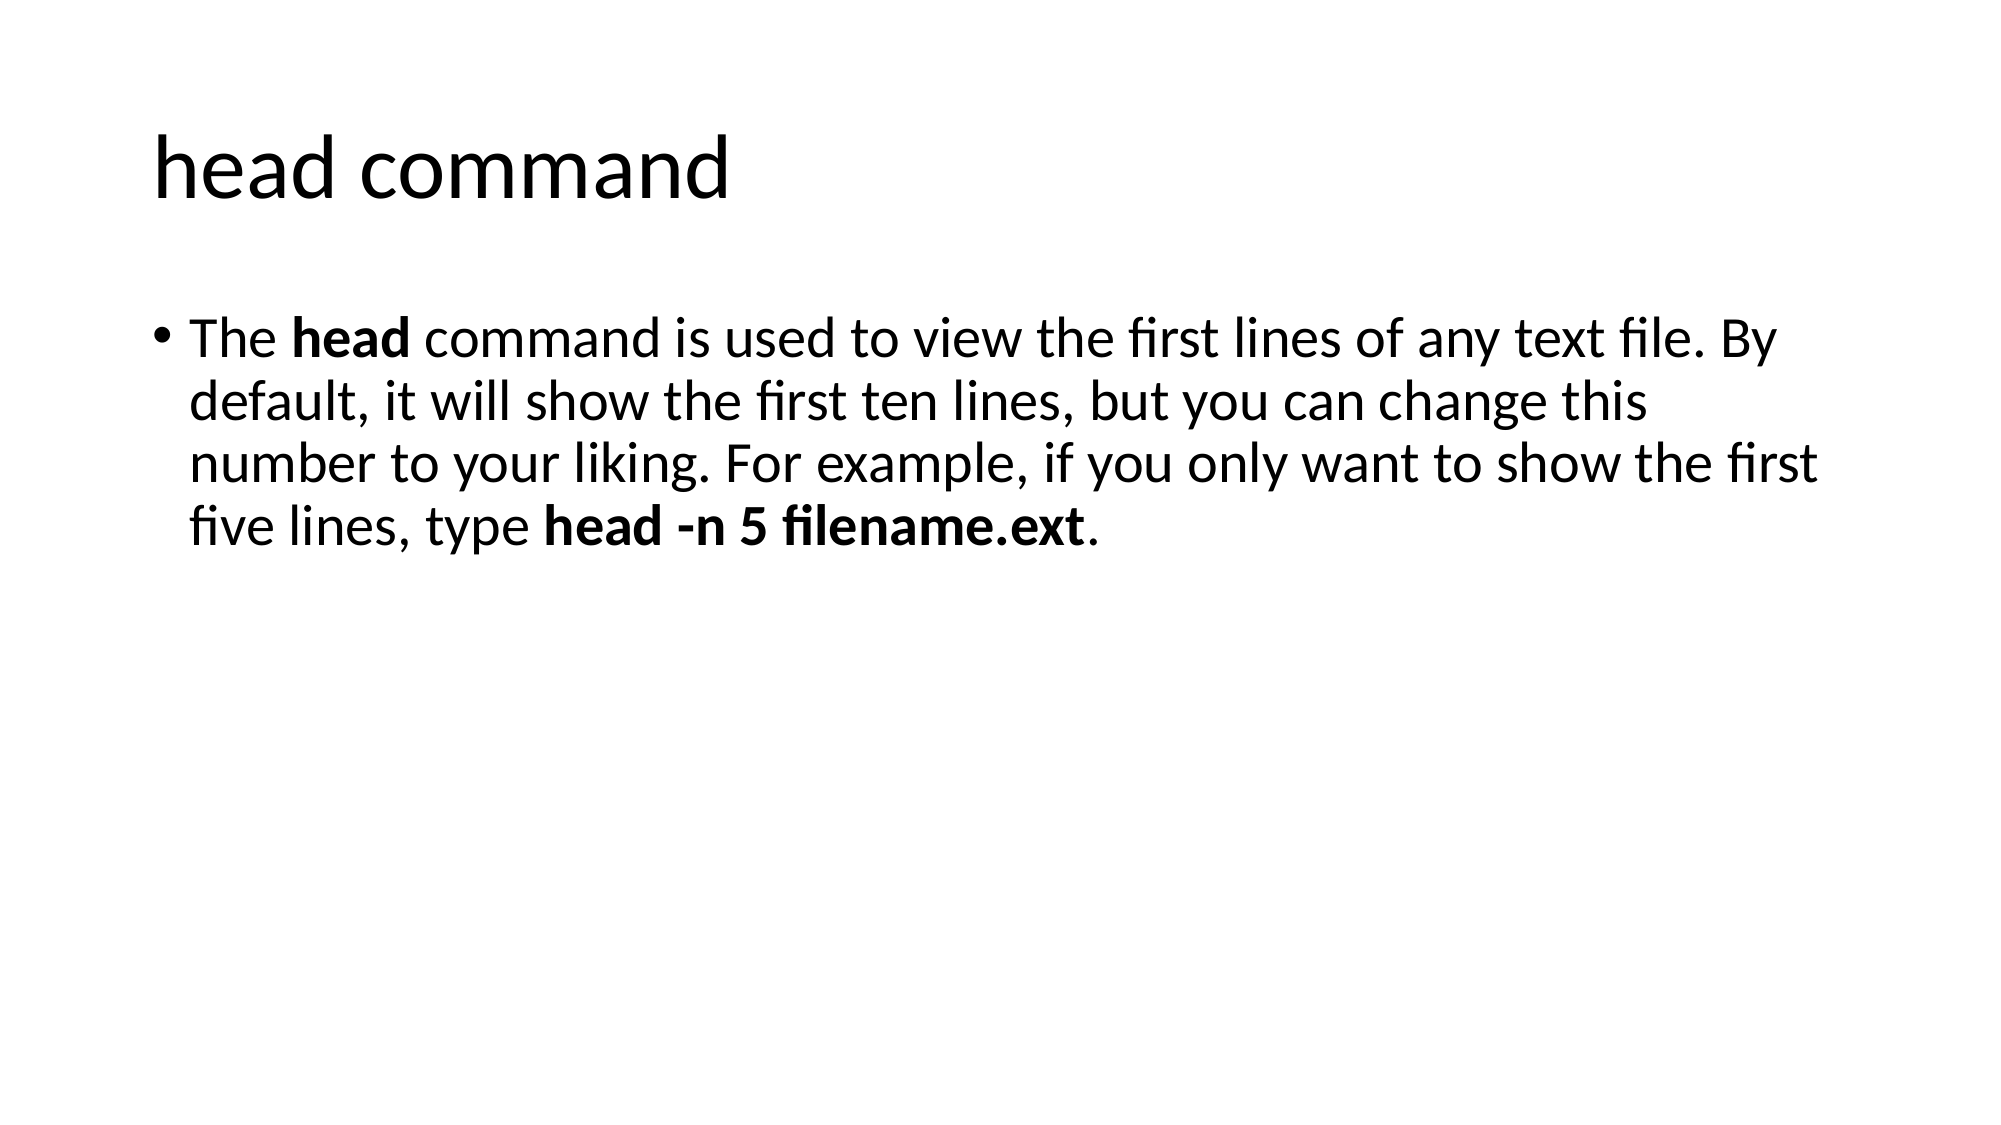

# head command
The head command is used to view the first lines of any text file. By default, it will show the first ten lines, but you can change this number to your liking. For example, if you only want to show the first five lines, type head -n 5 filename.ext.